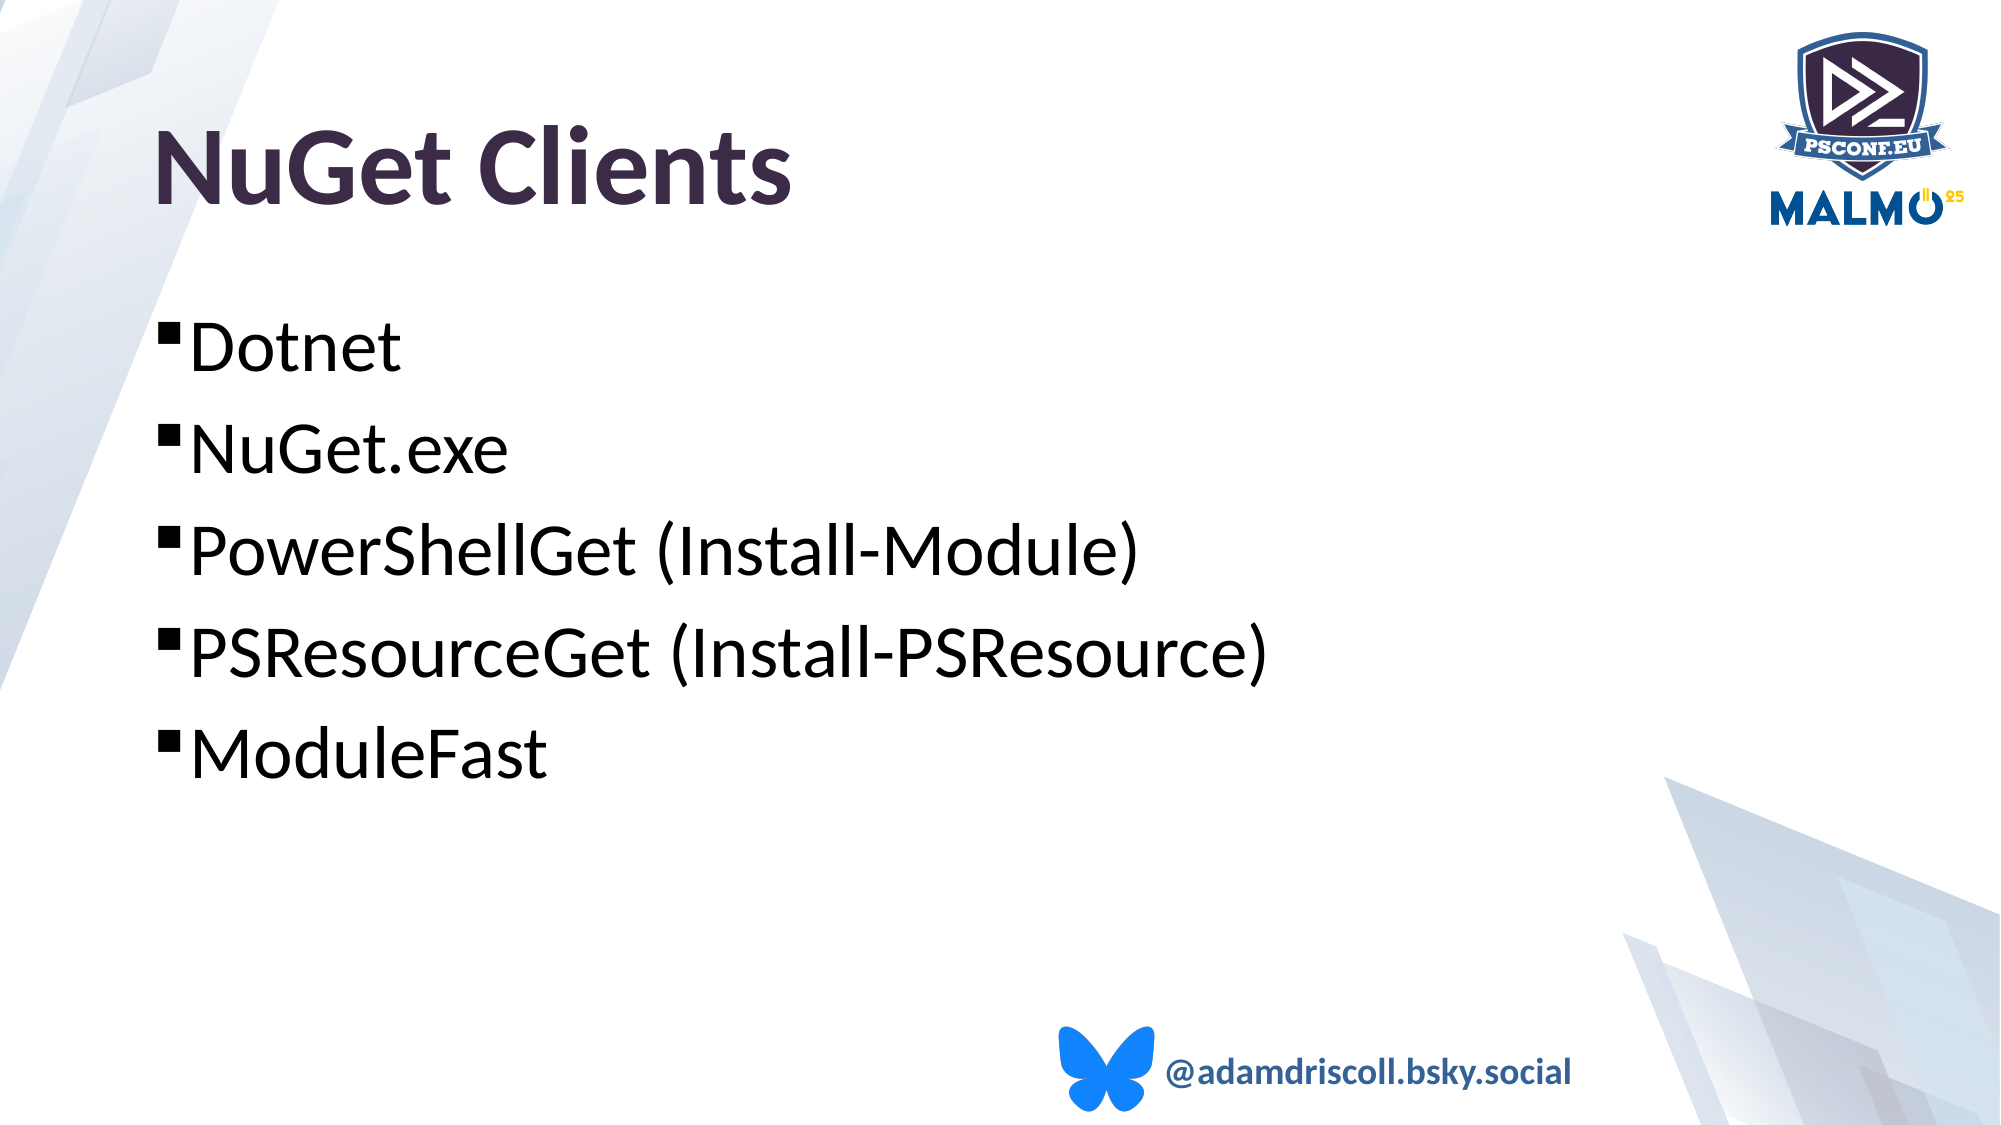

# NuGet Clients
Dotnet
NuGet.exe
PowerShellGet (Install-Module)
PSResourceGet (Install-PSResource)
ModuleFast